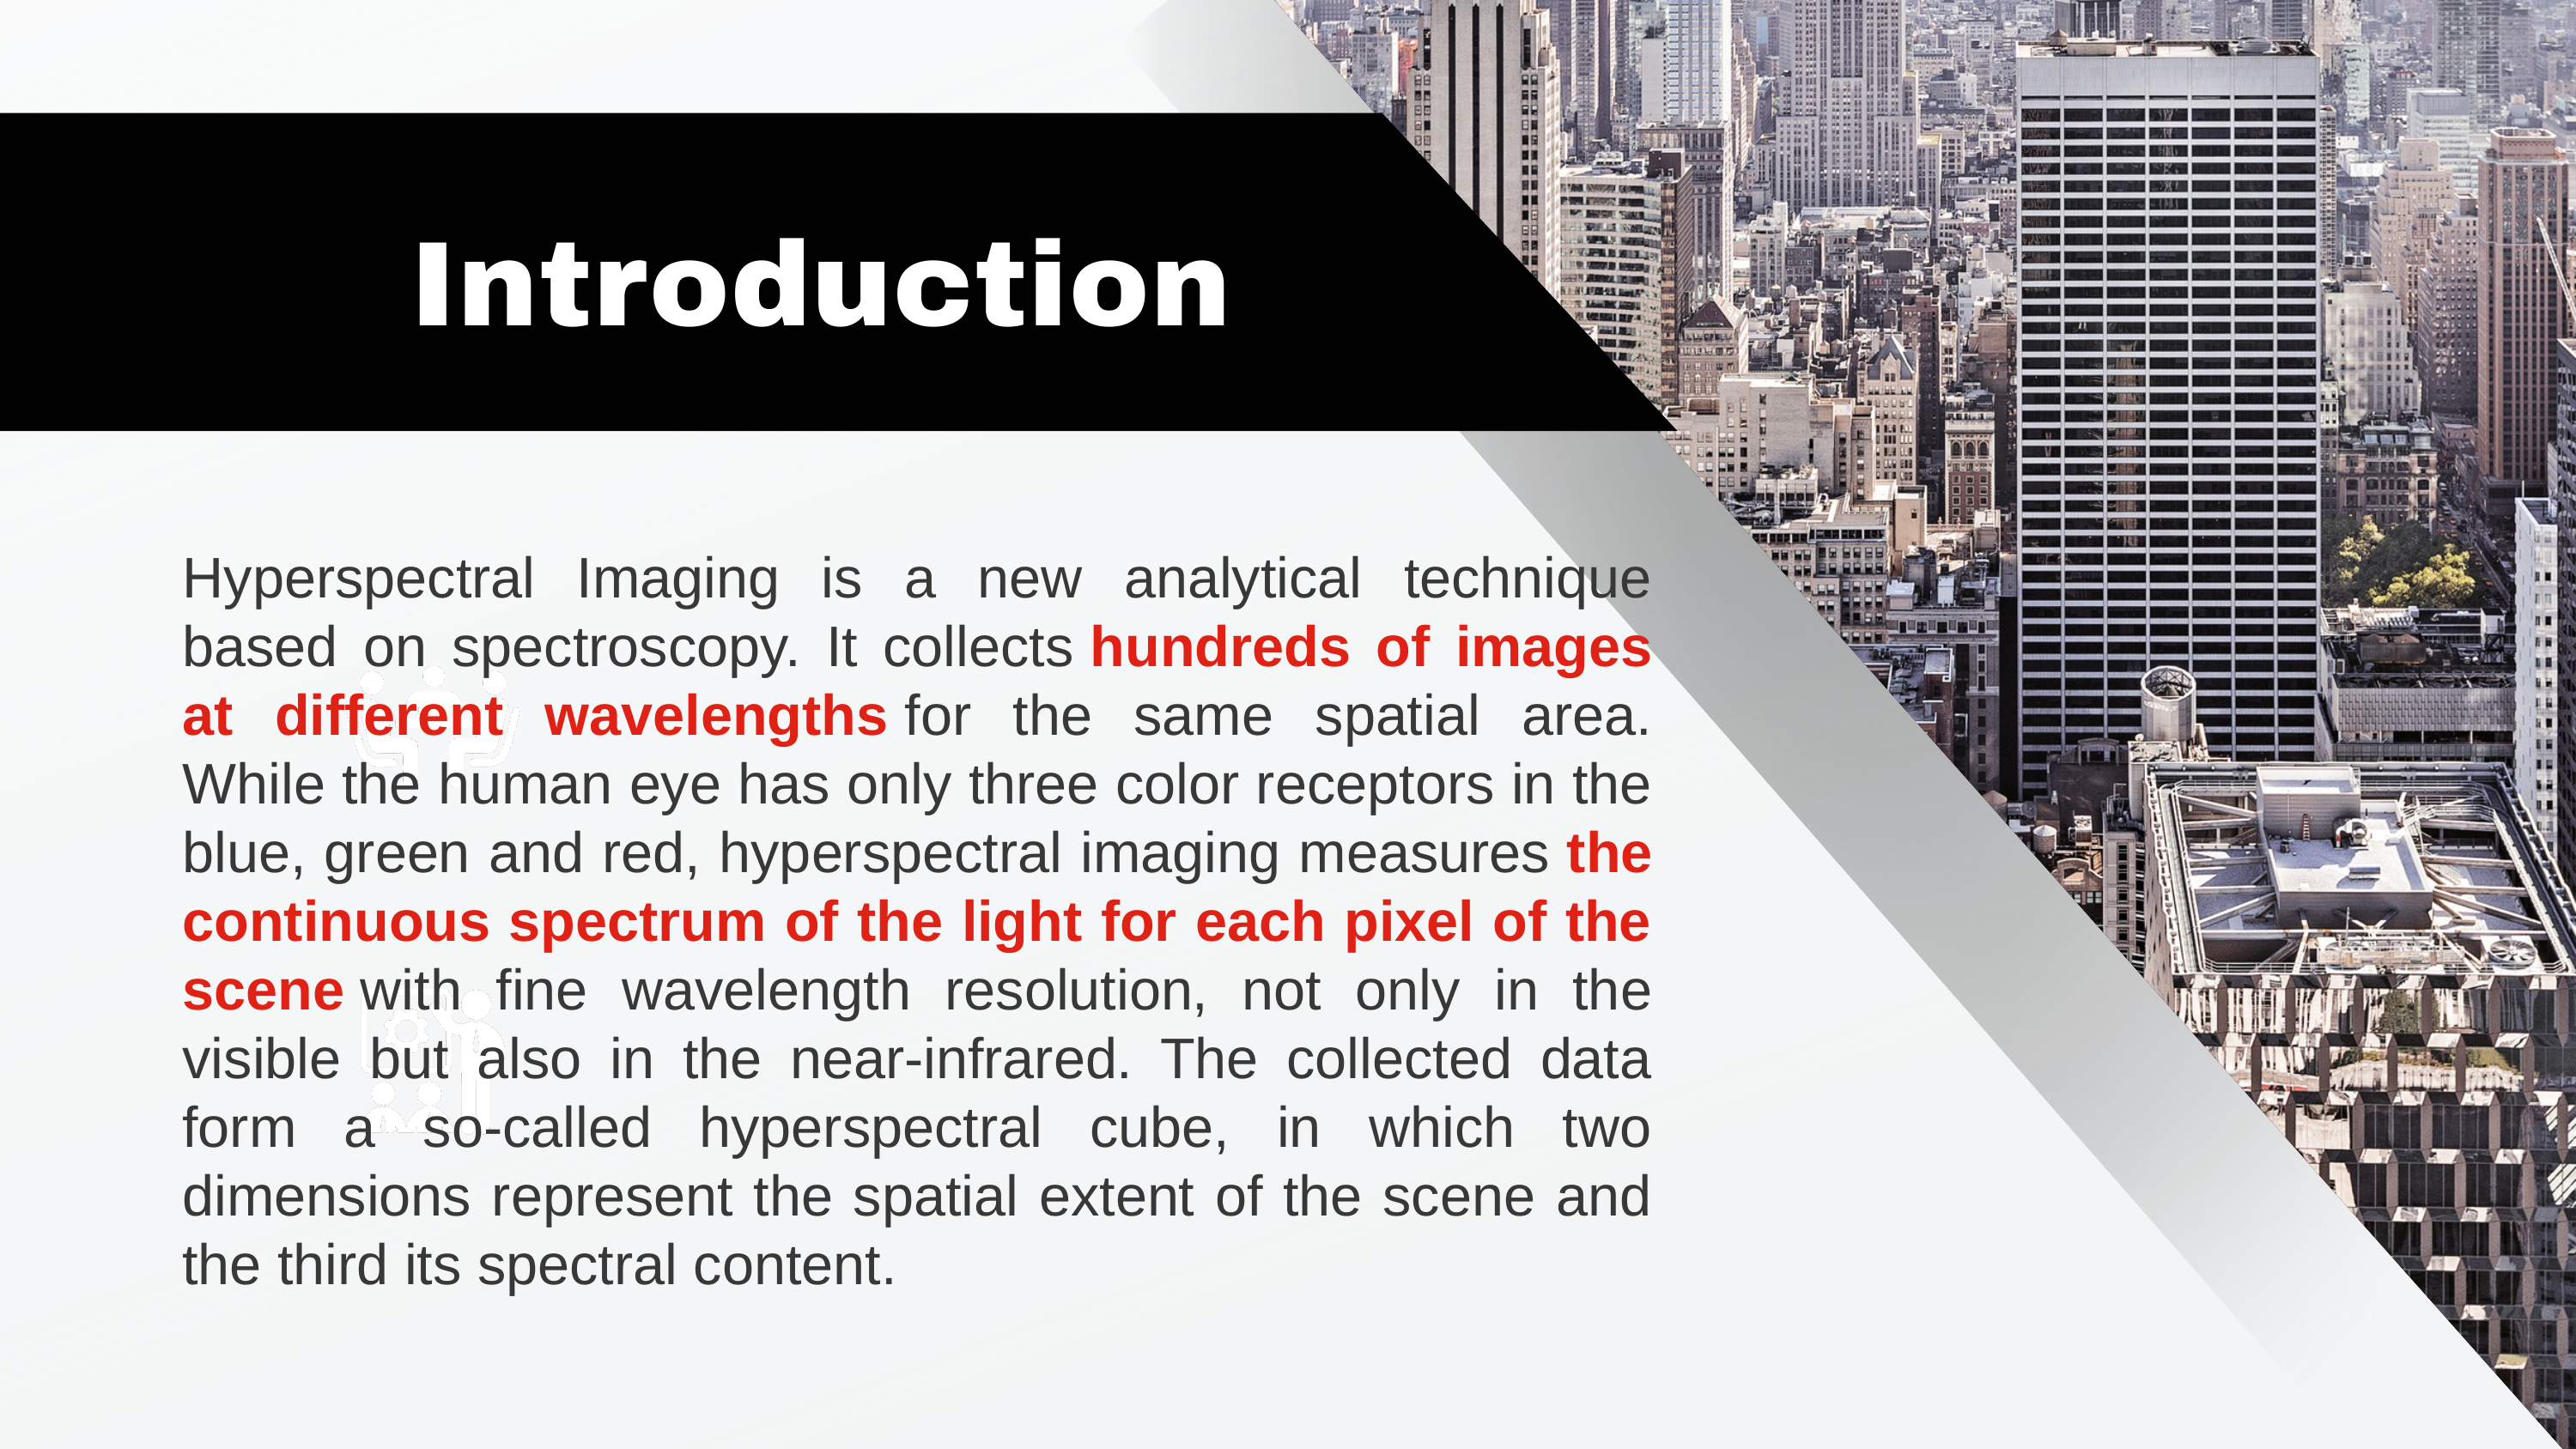

Introduction
Hyperspectral Imaging is a new analytical technique based on spectroscopy. It collects hundreds of images at different wavelengths for the same spatial area. While the human eye has only three color receptors in the blue, green and red, hyperspectral imaging measures the continuous spectrum of the light for each pixel of the scene with fine wavelength resolution, not only in the visible but also in the near-infrared. The collected data form a so-called hyperspectral cube, in which two dimensions represent the spatial extent of the scene and the third its spectral content.